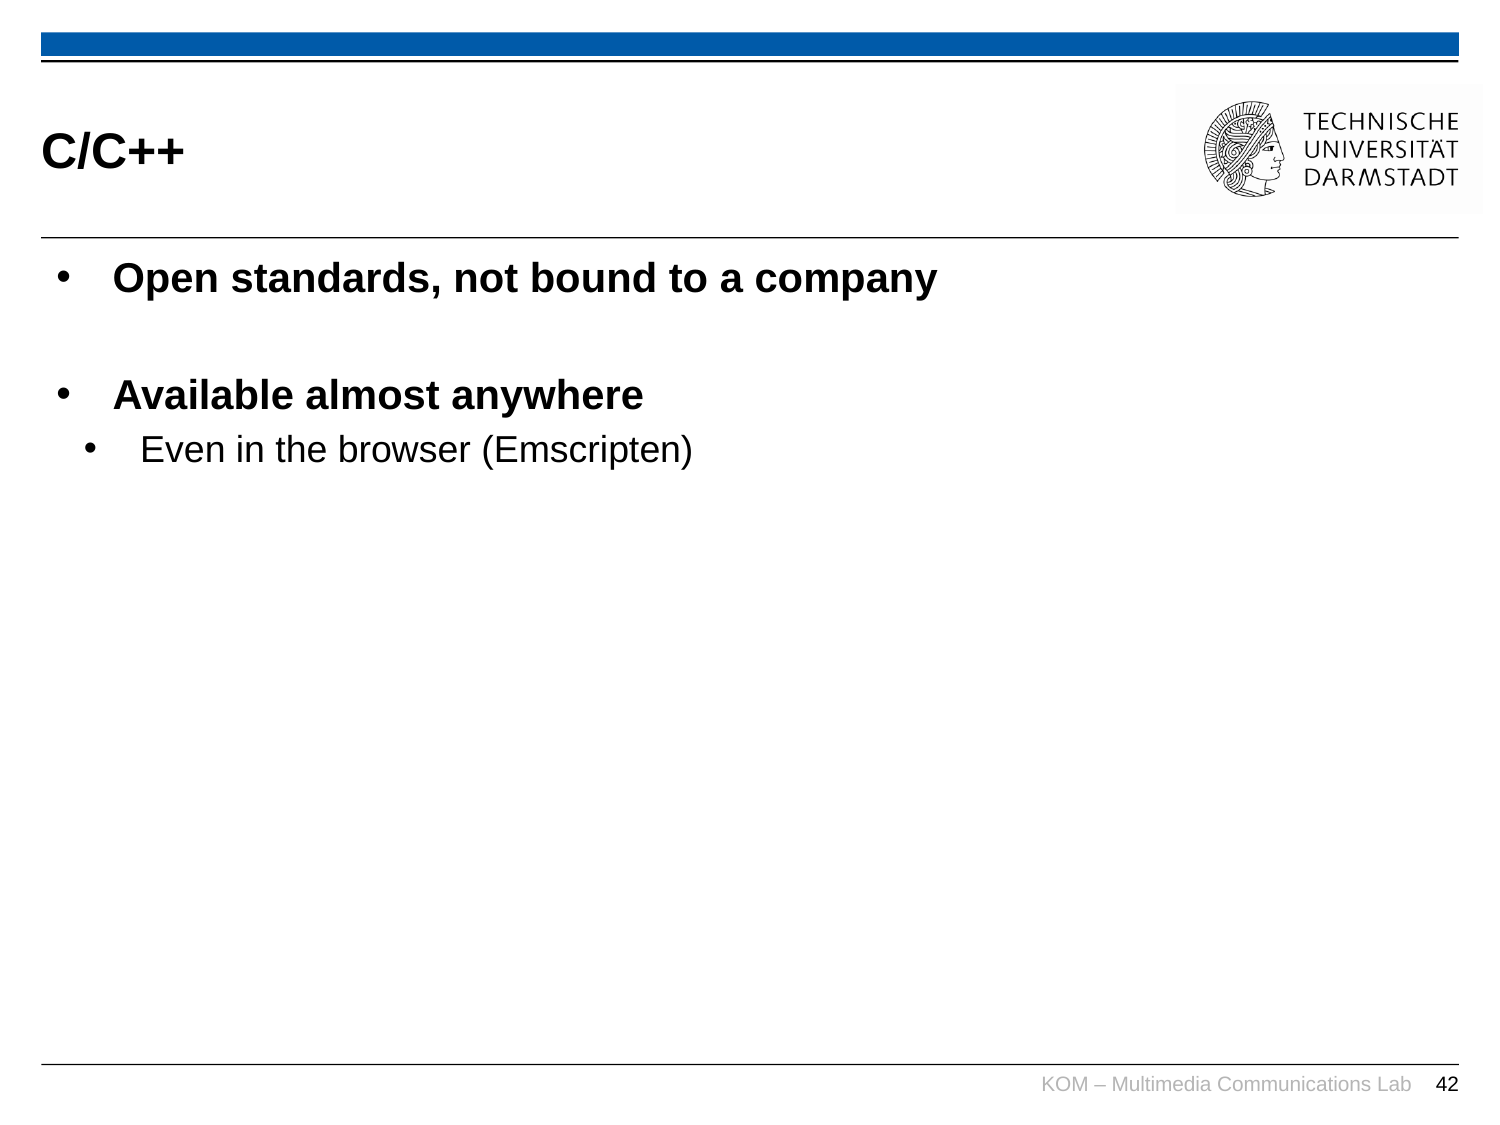

# C/C++
Open standards, not bound to a company

Available almost anywhere
Even in the browser (Emscripten)